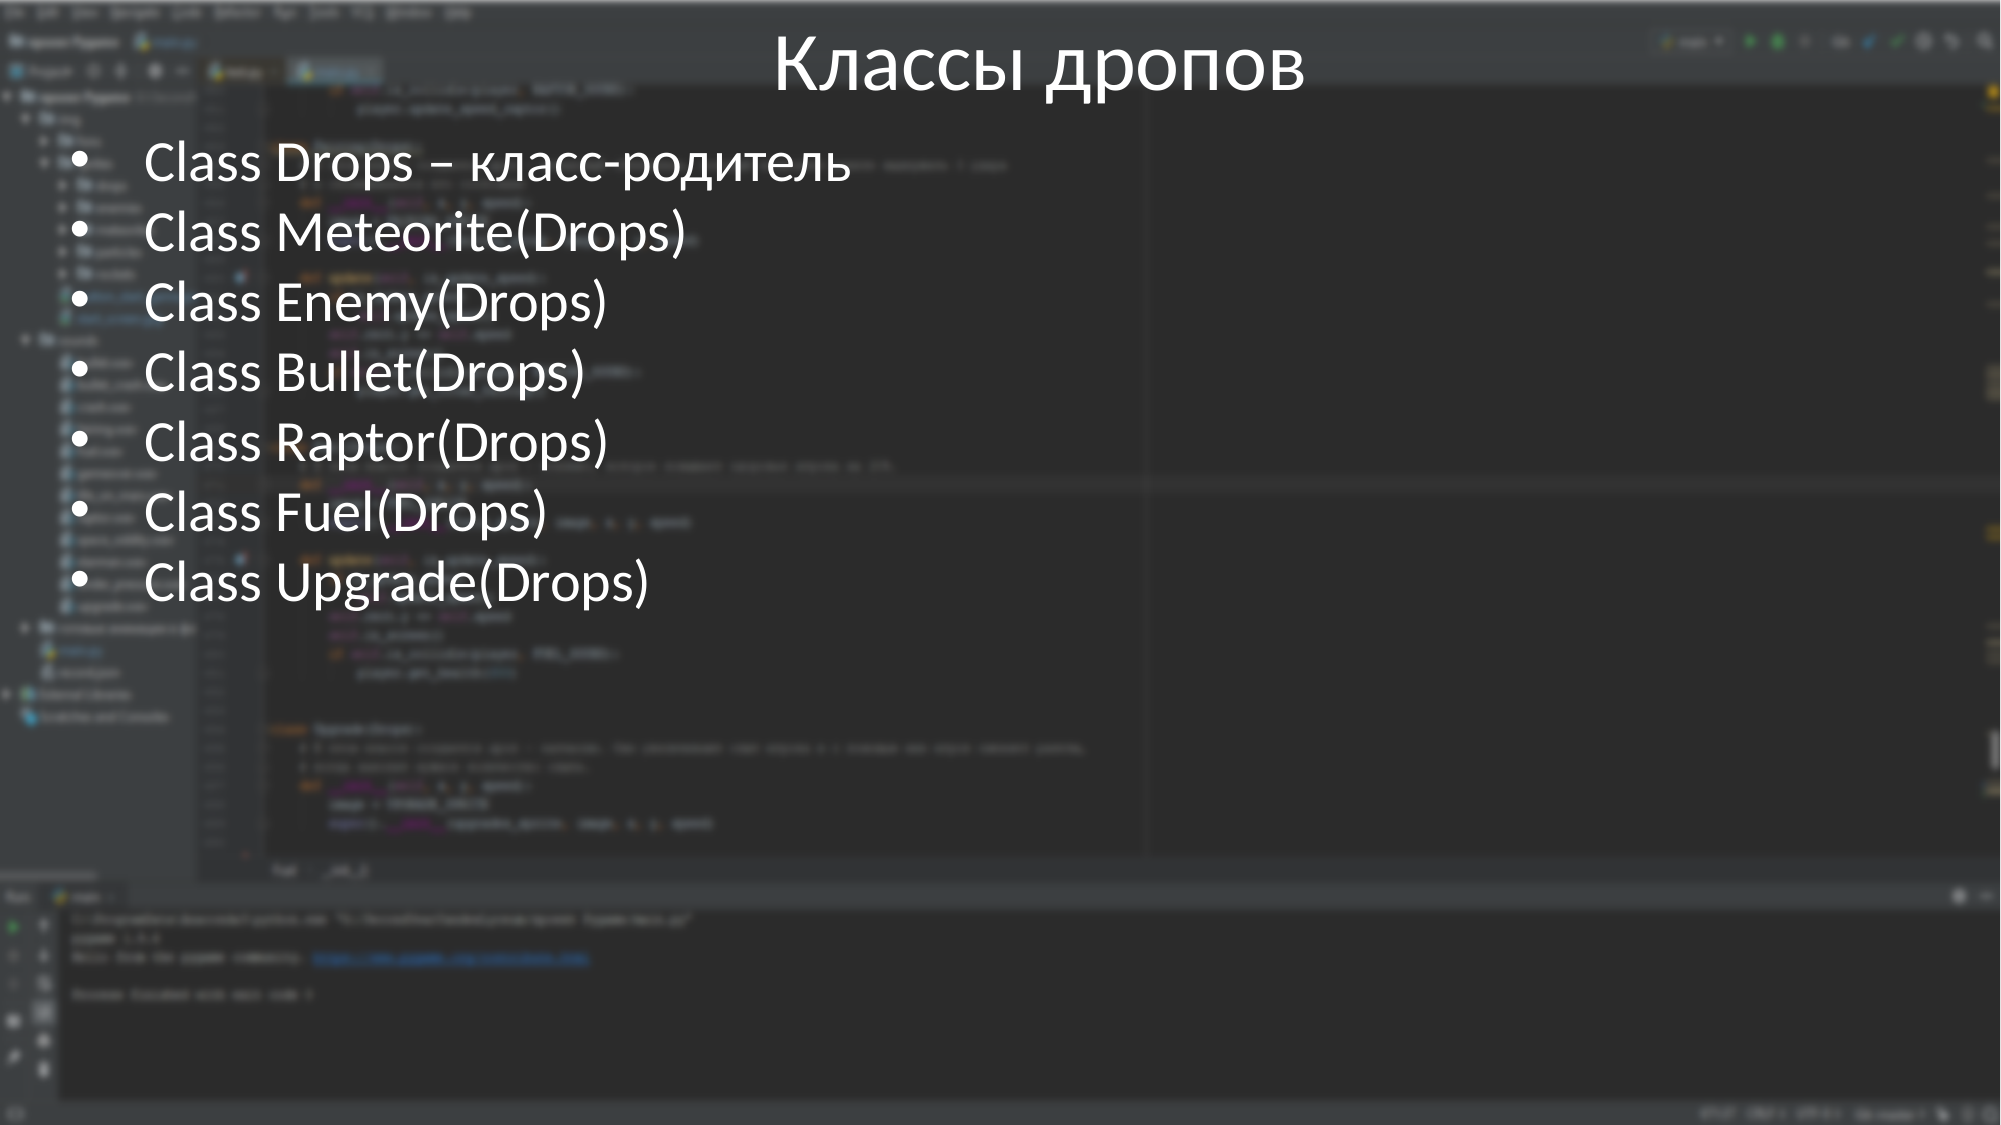

Классы дропов
Class Drops – класс-родитель
Class Meteorite(Drops)
Class Enemy(Drops)
Class Bullet(Drops)
Class Raptor(Drops)
Class Fuel(Drops)
Class Upgrade(Drops)